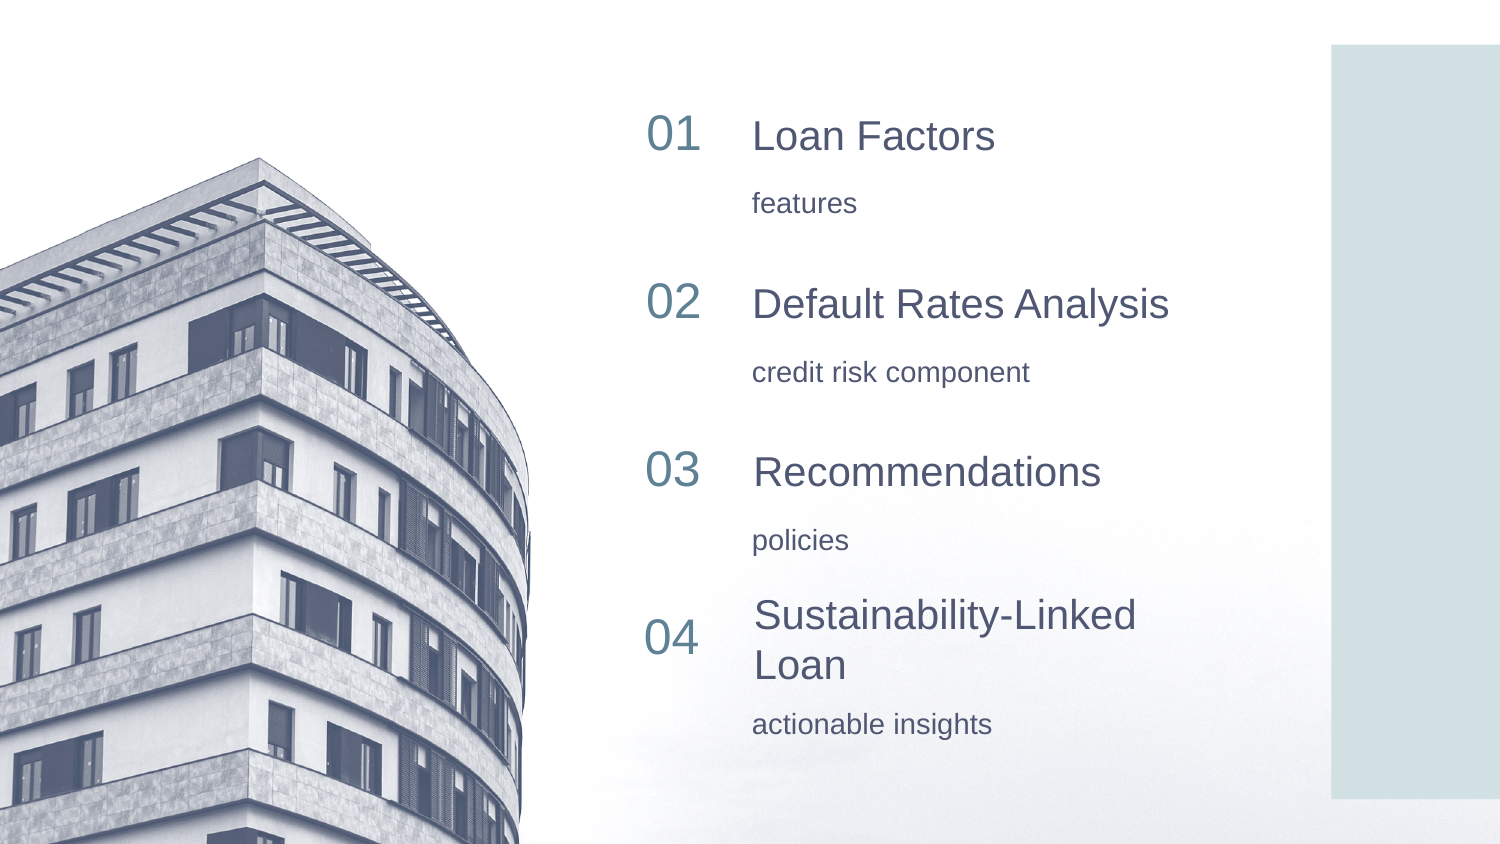

01
# Loan Factors
features
02
Default Rates Analysis
credit risk component
03
Recommendations
policies
04
Sustainability-Linked Loan
actionable insights